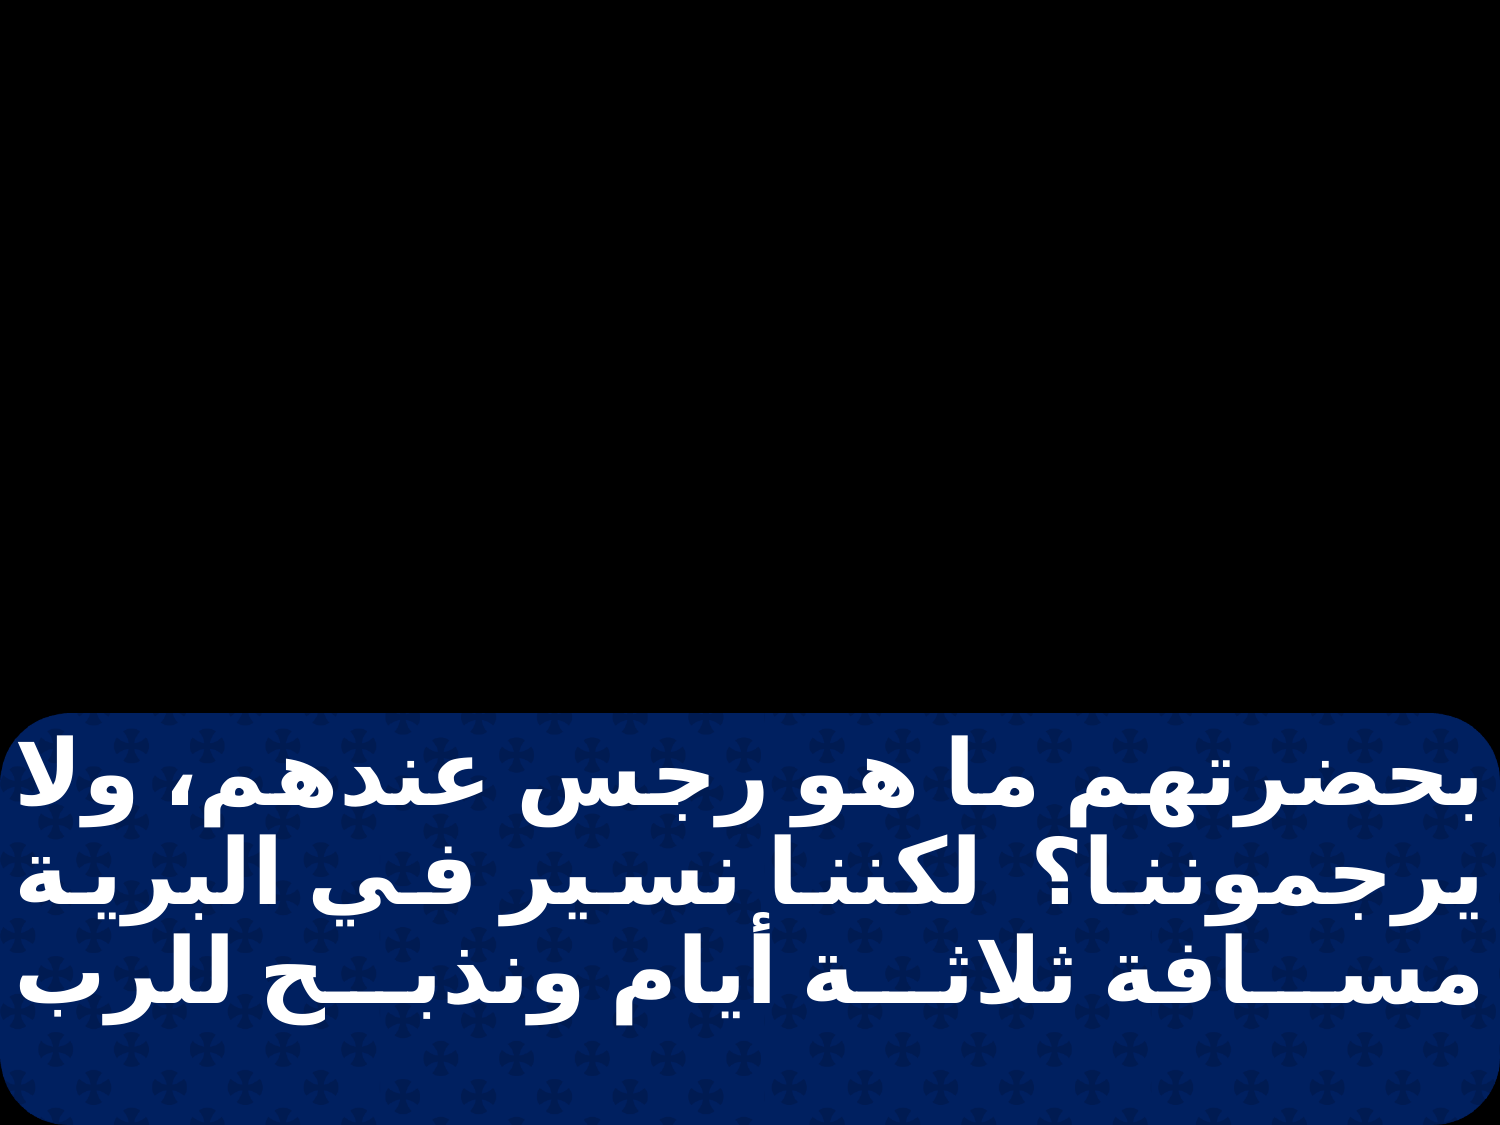

بحضرتهم ما هو رجس عندهم، ولا يرجموننا؟  لكننا نسير في البرية مسافة ثلاثة أيام ونذبح للرب